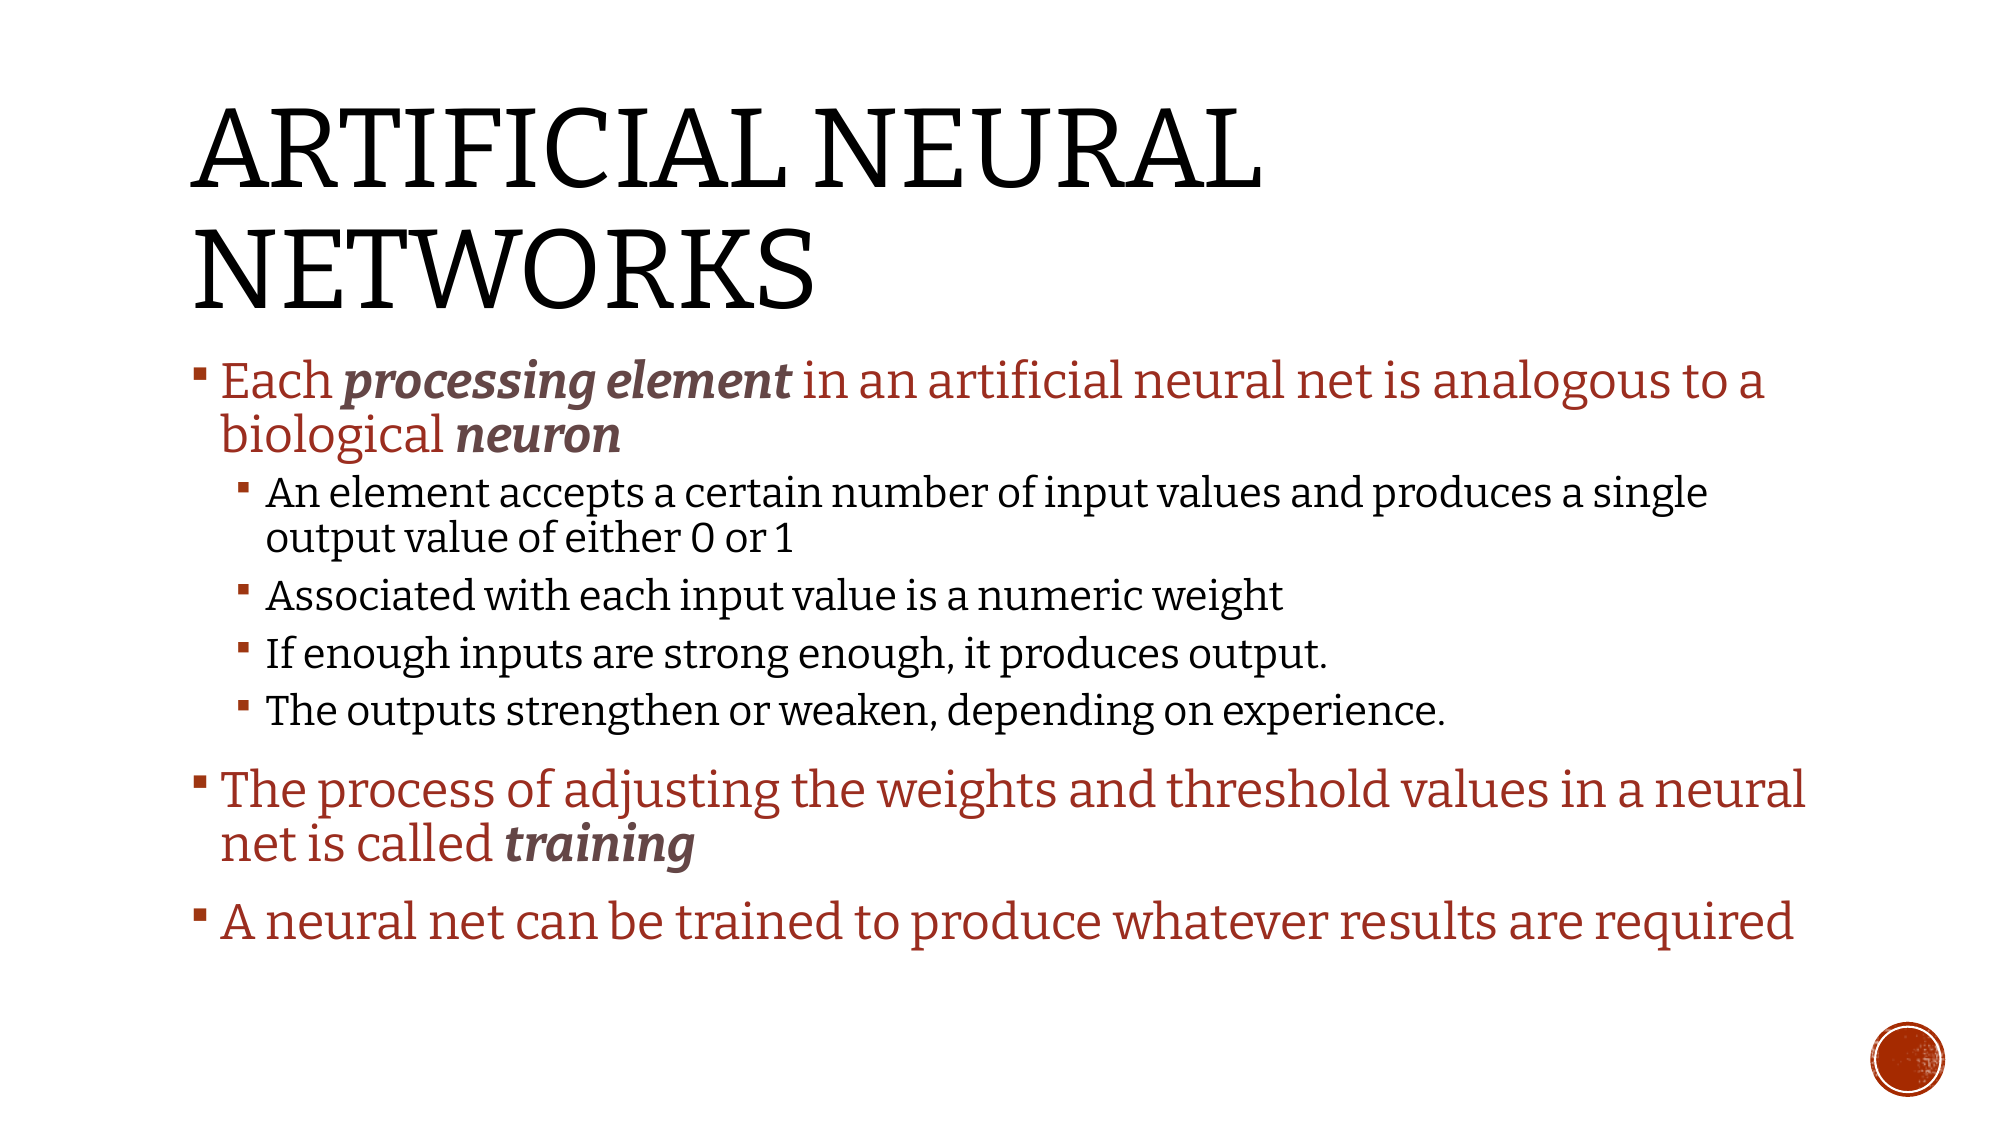

# Artificial Neural Networks
Each processing element in an artificial neural net is analogous to a biological neuron
An element accepts a certain number of input values and produces a single output value of either 0 or 1
Associated with each input value is a numeric weight
If enough inputs are strong enough, it produces output.
The outputs strengthen or weaken, depending on experience.
The process of adjusting the weights and threshold values in a neural net is called training
A neural net can be trained to produce whatever results are required